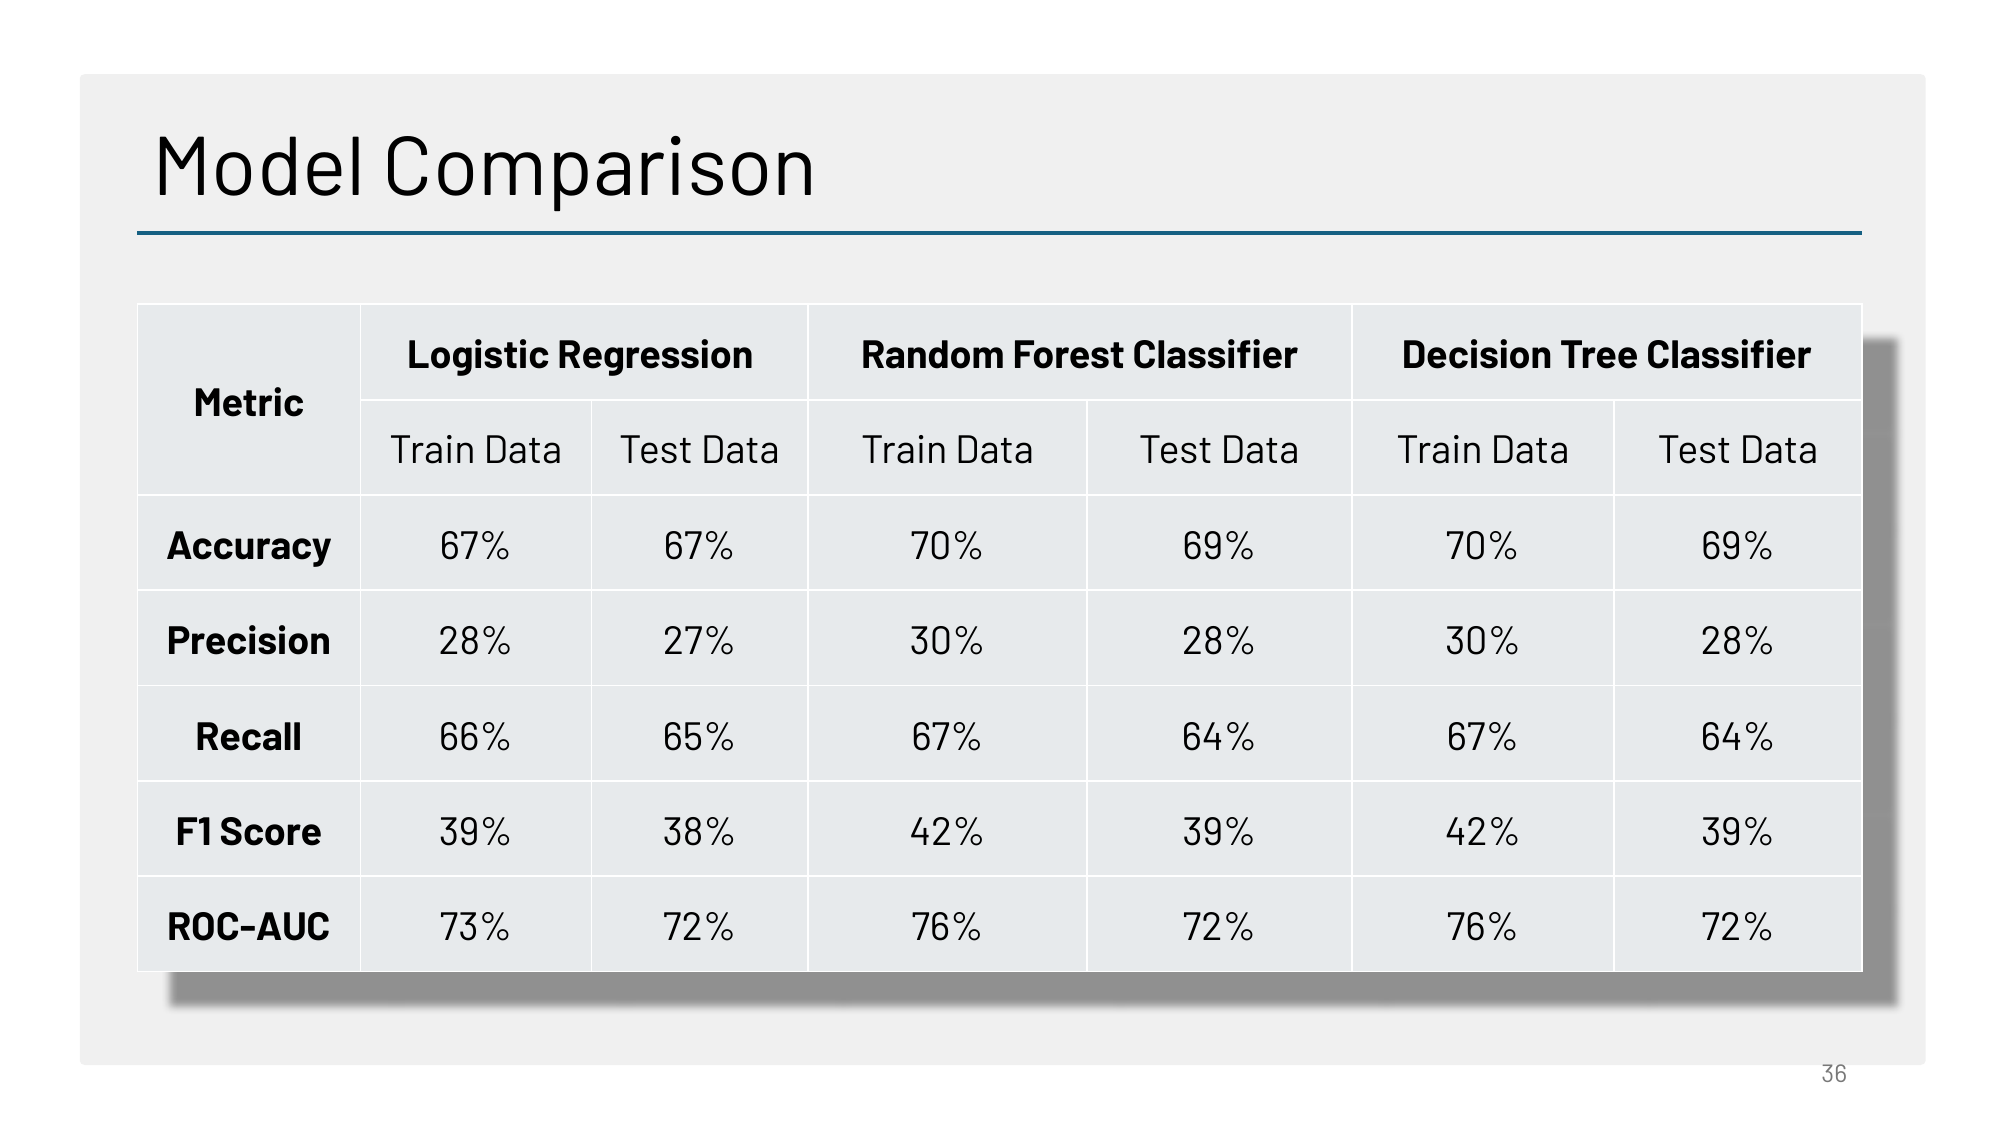

# Model Comparison
| Metric | Logistic Regression |  | Random Forest Classifier |  | Decision Tree Classifier |  |
| --- | --- | --- | --- | --- | --- | --- |
|  | Train Data | Test Data | Train Data | Test Data | Train Data | Test Data |
| Accuracy | 67% | 67% | 70% | 69% | 70% | 69% |
| Precision | 28% | 27% | 30% | 28% | 30% | 28% |
| Recall | 66% | 65% | 67% | 64% | 67% | 64% |
| F1 Score | 39% | 38% | 42% | 39% | 42% | 39% |
| ROC-AUC | 73% | 72% | 76% | 72% | 76% | 72% |
36